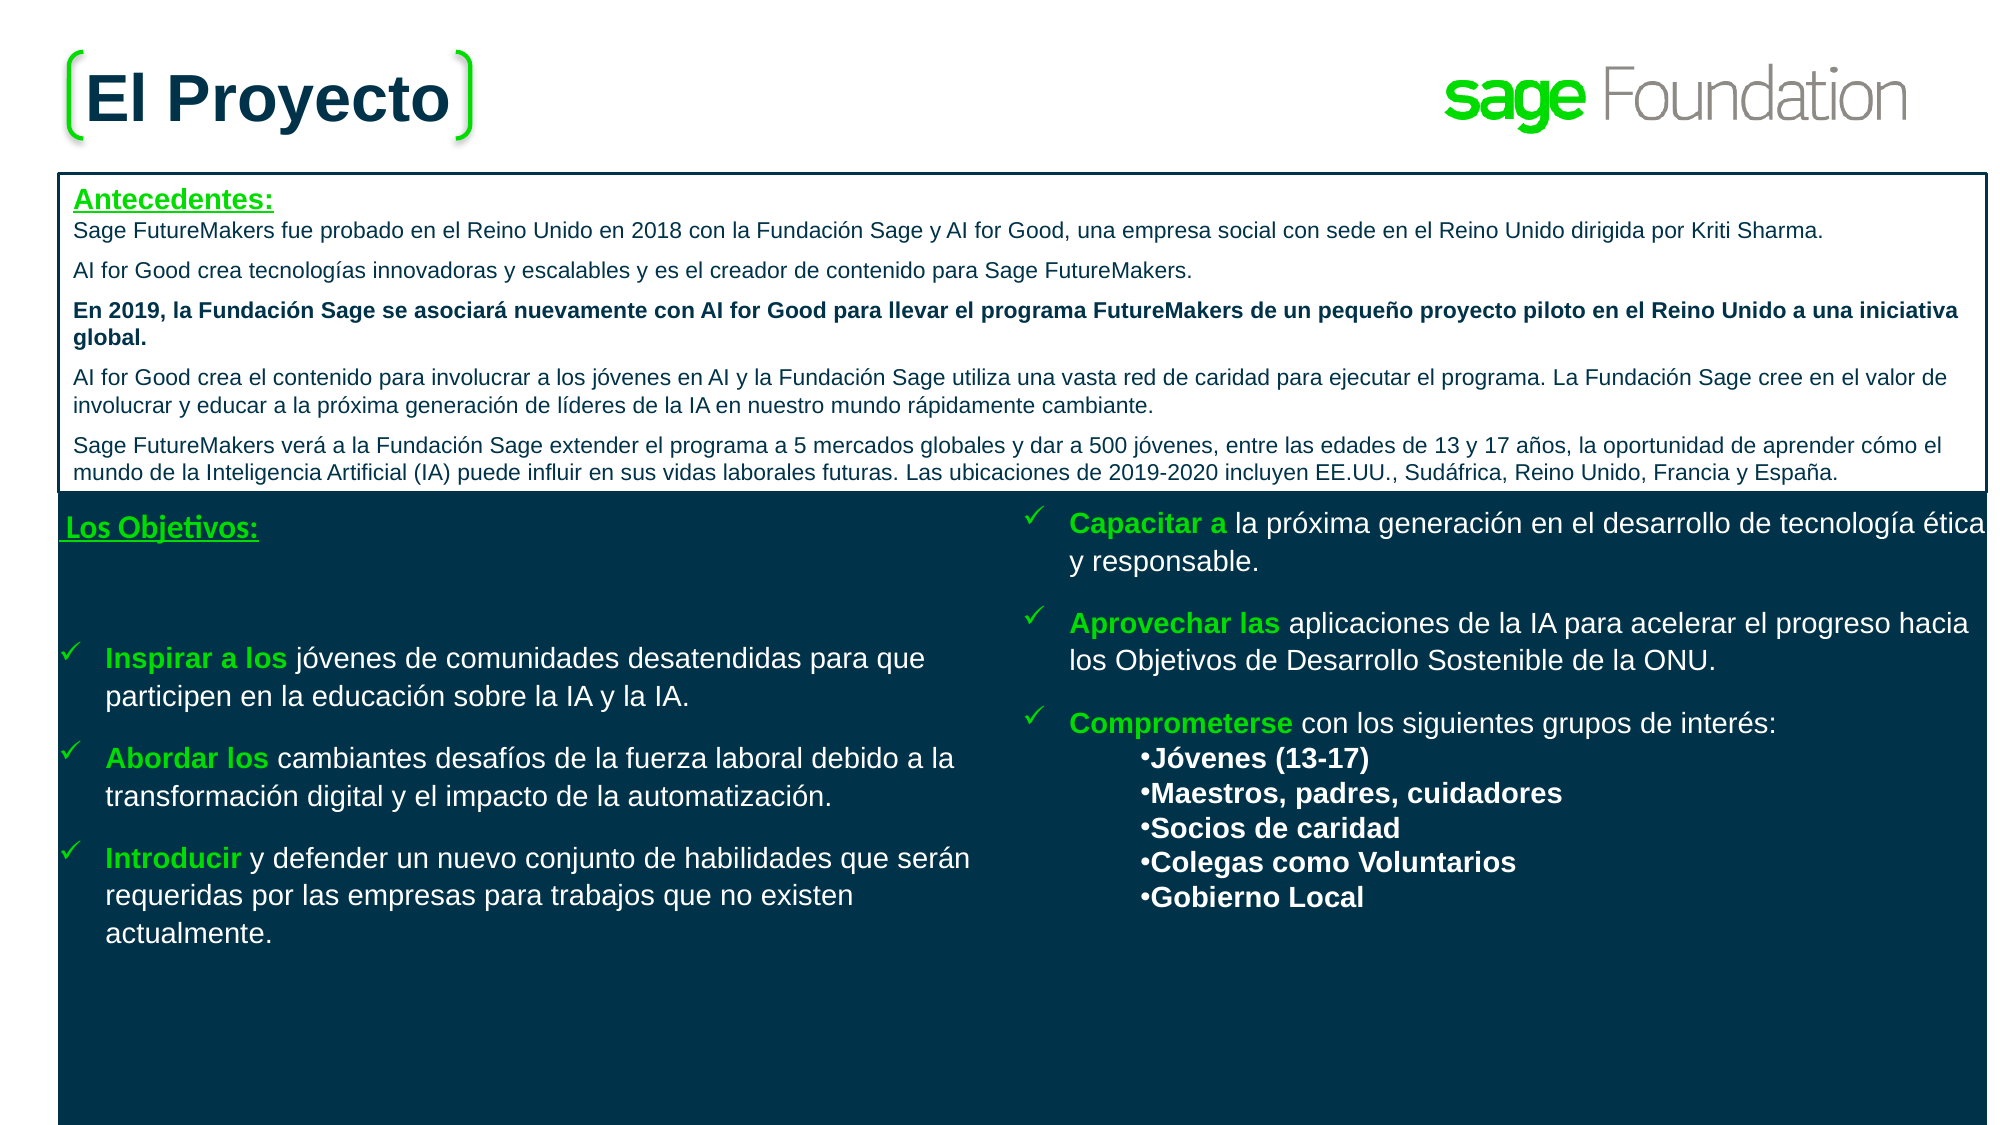

# El Proyecto
Antecedentes:
Sage FutureMakers fue probado en el Reino Unido en 2018 con la Fundación Sage y AI for Good, una empresa social con sede en el Reino Unido dirigida por Kriti Sharma.
AI for Good crea tecnologías innovadoras y escalables y es el creador de contenido para Sage FutureMakers.
En 2019, la Fundación Sage se asociará nuevamente con AI for Good para llevar el programa FutureMakers de un pequeño proyecto piloto en el Reino Unido a una iniciativa global.
AI for Good crea el contenido para involucrar a los jóvenes en AI y la Fundación Sage utiliza una vasta red de caridad para ejecutar el programa. La Fundación Sage cree en el valor de involucrar y educar a la próxima generación de líderes de la IA en nuestro mundo rápidamente cambiante.
Sage FutureMakers verá a la Fundación Sage extender el programa a 5 mercados globales y dar a 500 jóvenes, entre las edades de 13 y 17 años, la oportunidad de aprender cómo el mundo de la Inteligencia Artificial (IA) puede influir en sus vidas laborales futuras. Las ubicaciones de 2019-2020 incluyen EE.UU., Sudáfrica, Reino Unido, Francia y España.
 Los Objetivos:

Inspirar a los jóvenes de comunidades desatendidas para que participen en la educación sobre la IA y la IA.
Abordar los cambiantes desafíos de la fuerza laboral debido a la transformación digital y el impacto de la automatización.
Introducir y defender un nuevo conjunto de habilidades que serán requeridas por las empresas para trabajos que no existen actualmente.

Capacitar a la próxima generación en el desarrollo de tecnología ética y responsable.
Aprovechar las aplicaciones de la IA para acelerar el progreso hacia los Objetivos de Desarrollo Sostenible de la ONU.
Comprometerse con los siguientes grupos de interés:
Jóvenes (13-17)
Maestros, padres, cuidadores
Socios de caridad
Colegas como Voluntarios
Gobierno Local
10/16/2019
3